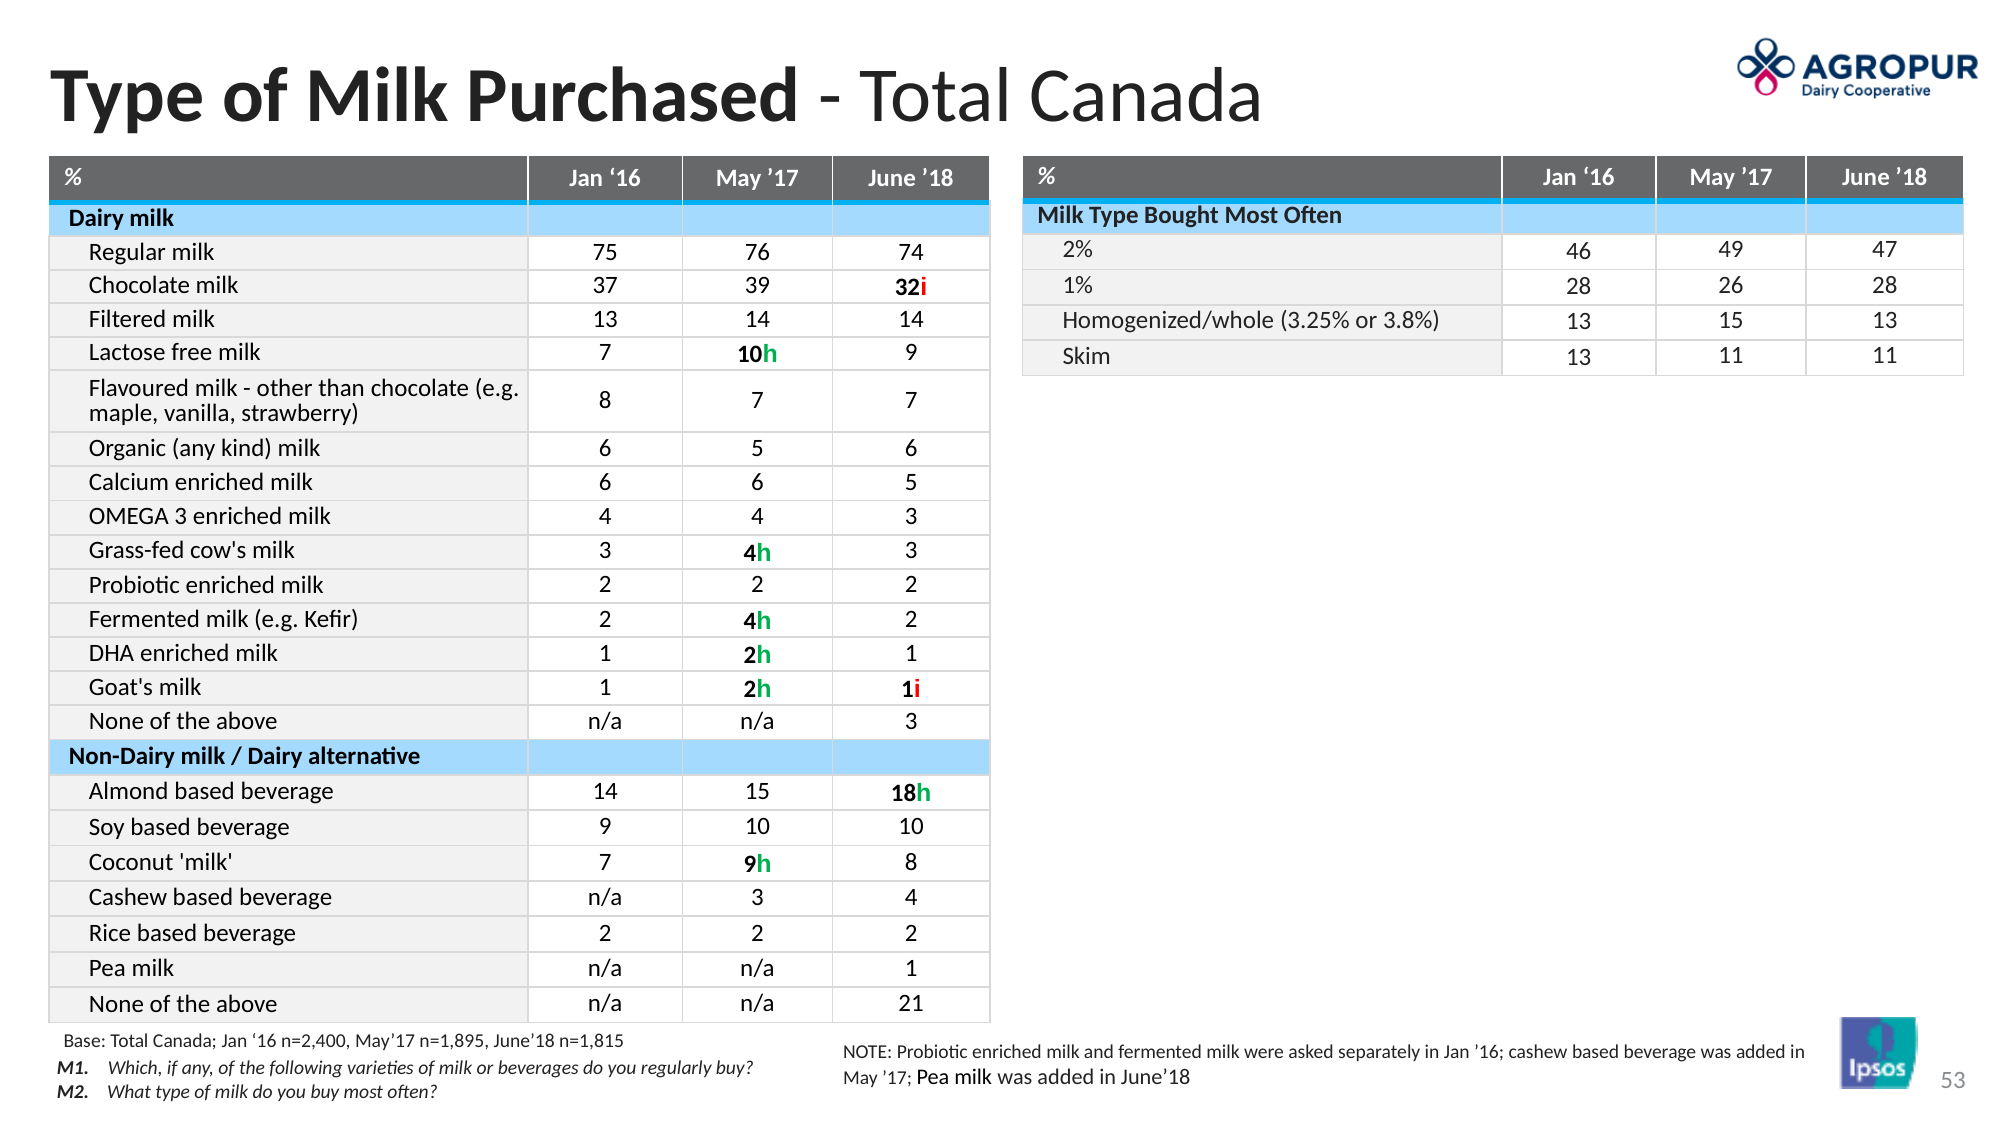

# Type of Milk Purchased - Total Canada
| % | Jan ‘16 | May ’17 | June ’18 |
| --- | --- | --- | --- |
| Milk Type Bought Most Often |  |  |  |
| 2% | 46 | 49 | 47 |
| 1% | 28 | 26 | 28 |
| Homogenized/whole (3.25% or 3.8%) | 13 | 15 | 13 |
| Skim | 13 | 11 | 11 |
| % | Jan ‘16 | May ’17 | June ’18 |
| --- | --- | --- | --- |
| Dairy milk |  |  |  |
| Regular milk | 75 | 76 | 74 |
| Chocolate milk | 37 | 39 | 32i |
| Filtered milk | 13 | 14 | 14 |
| Lactose free milk | 7 | 10h | 9 |
| Flavoured milk - other than chocolate (e.g. maple, vanilla, strawberry) | 8 | 7 | 7 |
| Organic (any kind) milk | 6 | 5 | 6 |
| Calcium enriched milk | 6 | 6 | 5 |
| OMEGA 3 enriched milk | 4 | 4 | 3 |
| Grass-fed cow's milk | 3 | 4h | 3 |
| Probiotic enriched milk | 2 | 2 | 2 |
| Fermented milk (e.g. Kefir) | 2 | 4h | 2 |
| DHA enriched milk | 1 | 2h | 1 |
| Goat's milk | 1 | 2h | 1i |
| None of the above | n/a | n/a | 3 |
| Non-Dairy milk / Dairy alternative |  |  |  |
| Almond based beverage | 14 | 15 | 18h |
| Soy based beverage | 9 | 10 | 10 |
| Coconut 'milk' | 7 | 9h | 8 |
| Cashew based beverage | n/a | 3 | 4 |
| Rice based beverage | 2 | 2 | 2 |
| Pea milk | n/a | n/a | 1 |
| None of the above | n/a | n/a | 21 |
Base: Total Canada; Jan ‘16 n=2,400, May’17 n=1,895, June’18 n=1,815
NOTE: Probiotic enriched milk and fermented milk were asked separately in Jan ’16; cashew based beverage was added in May ’17; Pea milk was added in June’18
M1.	 Which, if any, of the following varieties of milk or beverages do you regularly buy?
M2.    What type of milk do you buy most often?